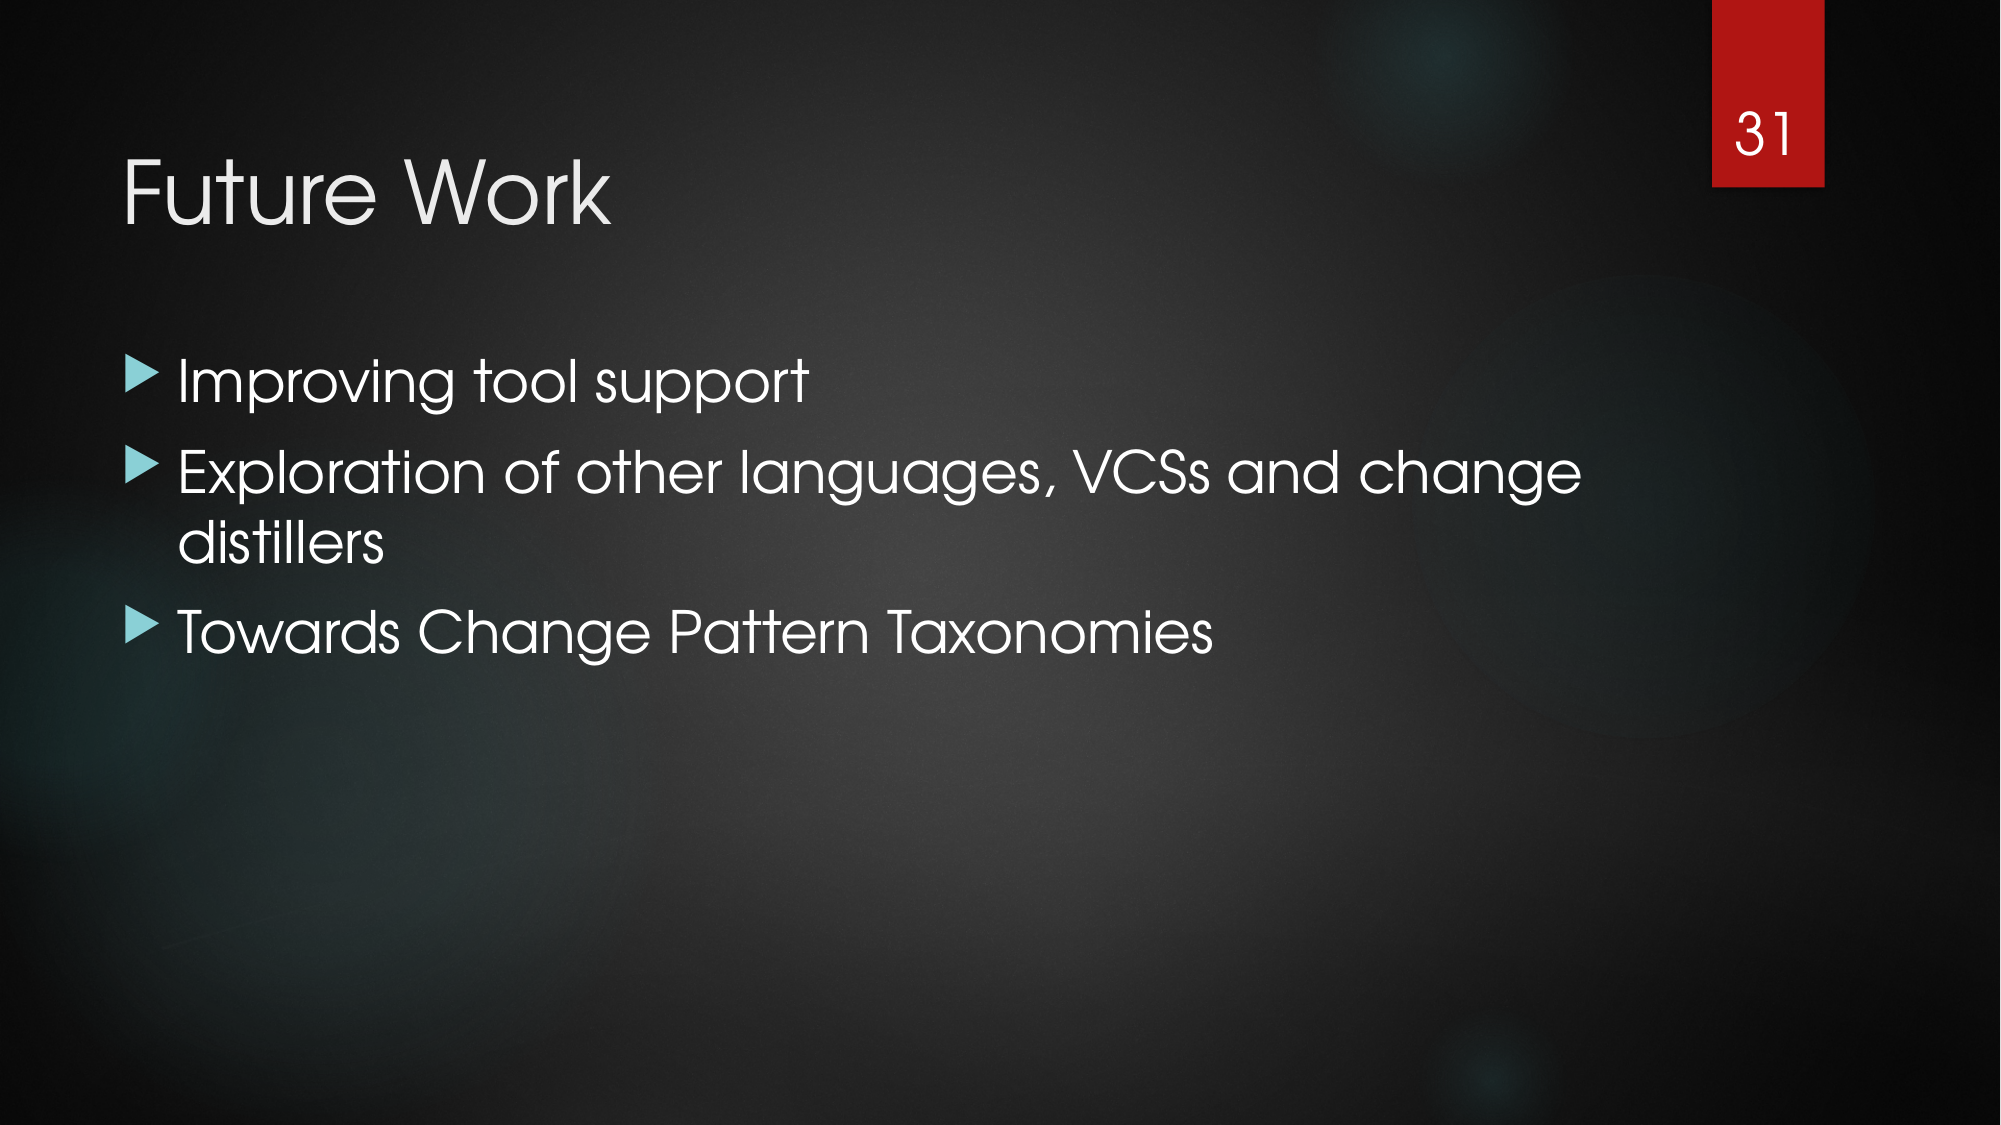

31
# Future Work
Improving tool support
Exploration of other languages, VCSs and change distillers
Towards Change Pattern Taxonomies